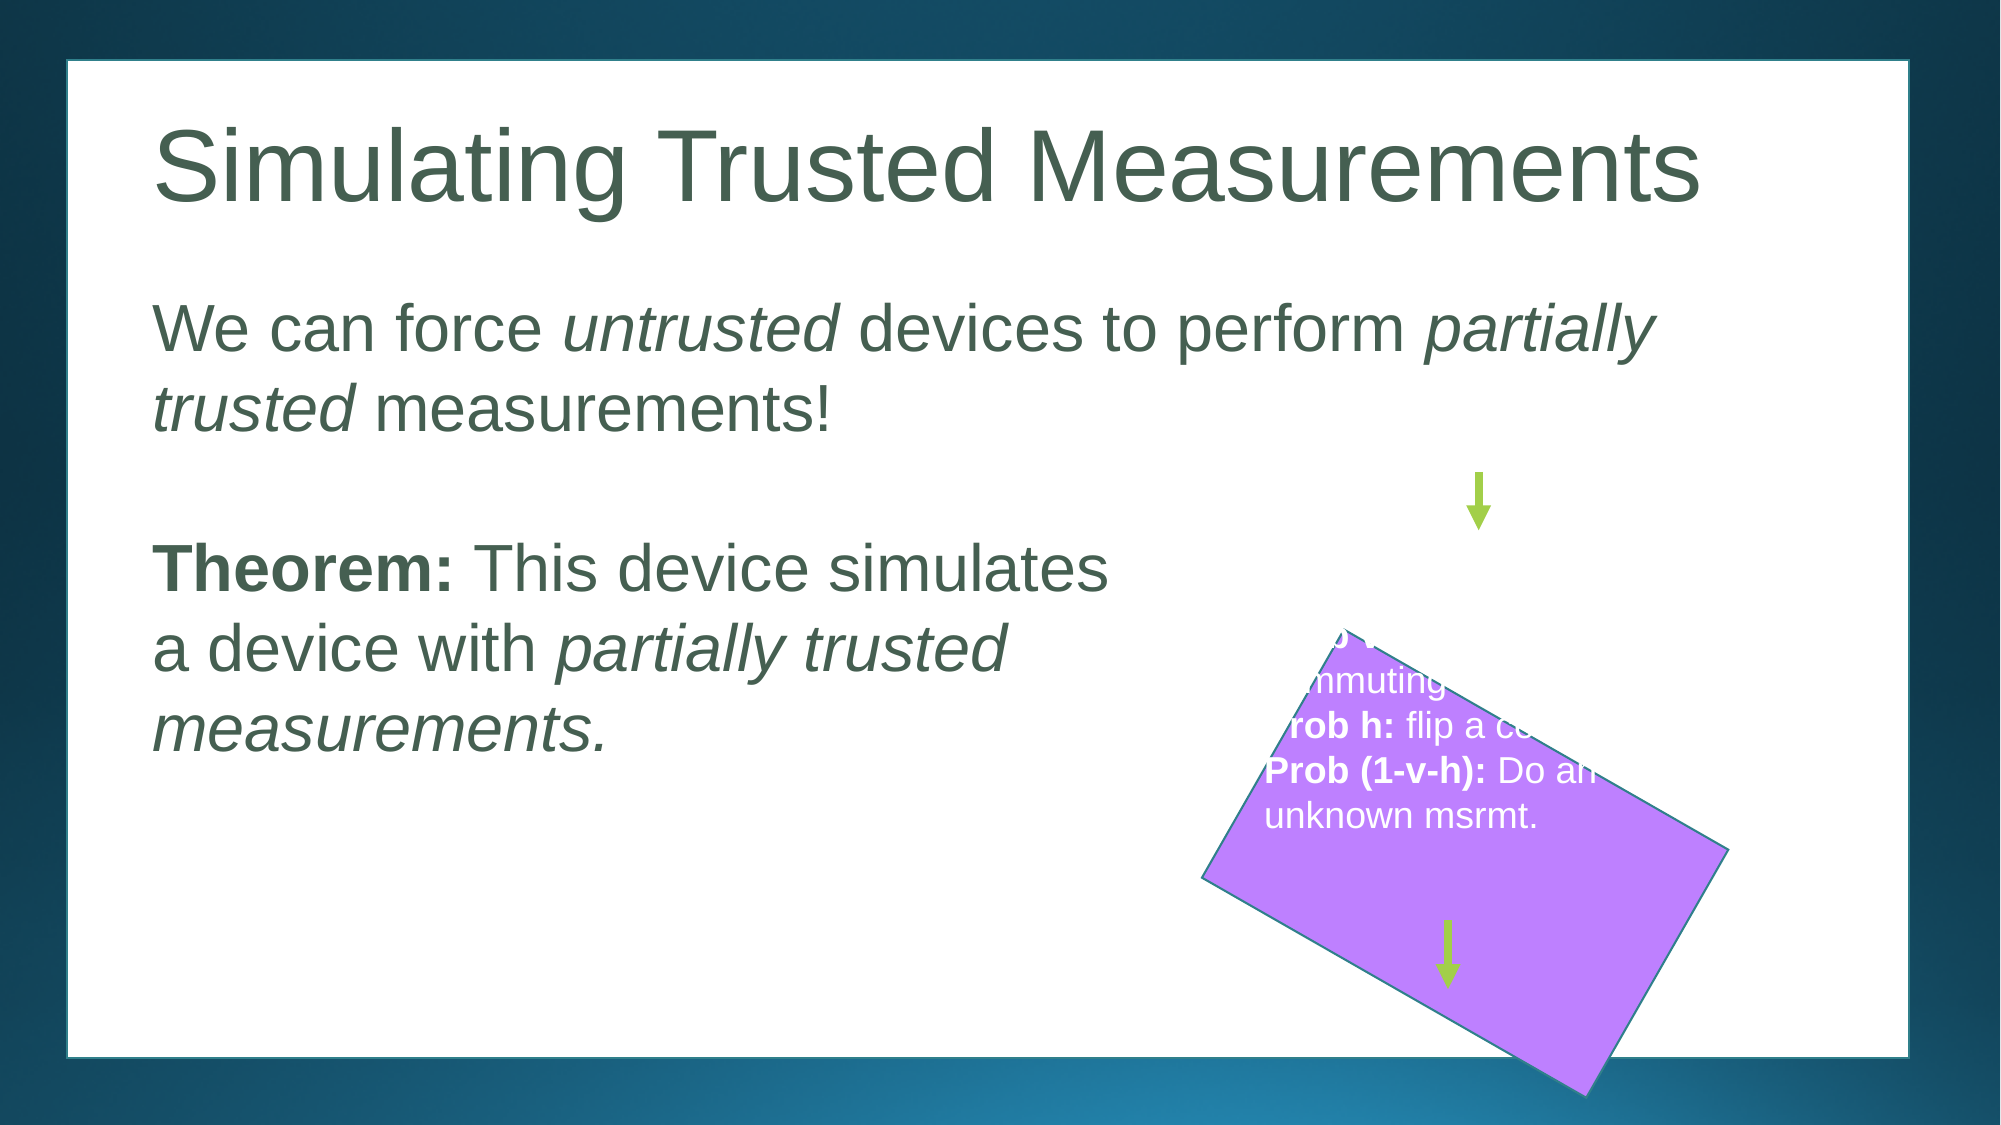

# Simulating Trusted Measurements
We can force untrusted devices to perform partially trusted measurements!

Theorem: This device simulates
a device with partially trusted
measurements.

Prob v: Do anti-
commuting msrmts
Prob h: flip a coin.
Prob (1-v-h): Do an
unknown msrmt.

11011                      1010010001011101010001011101101010001111111010100010 ….